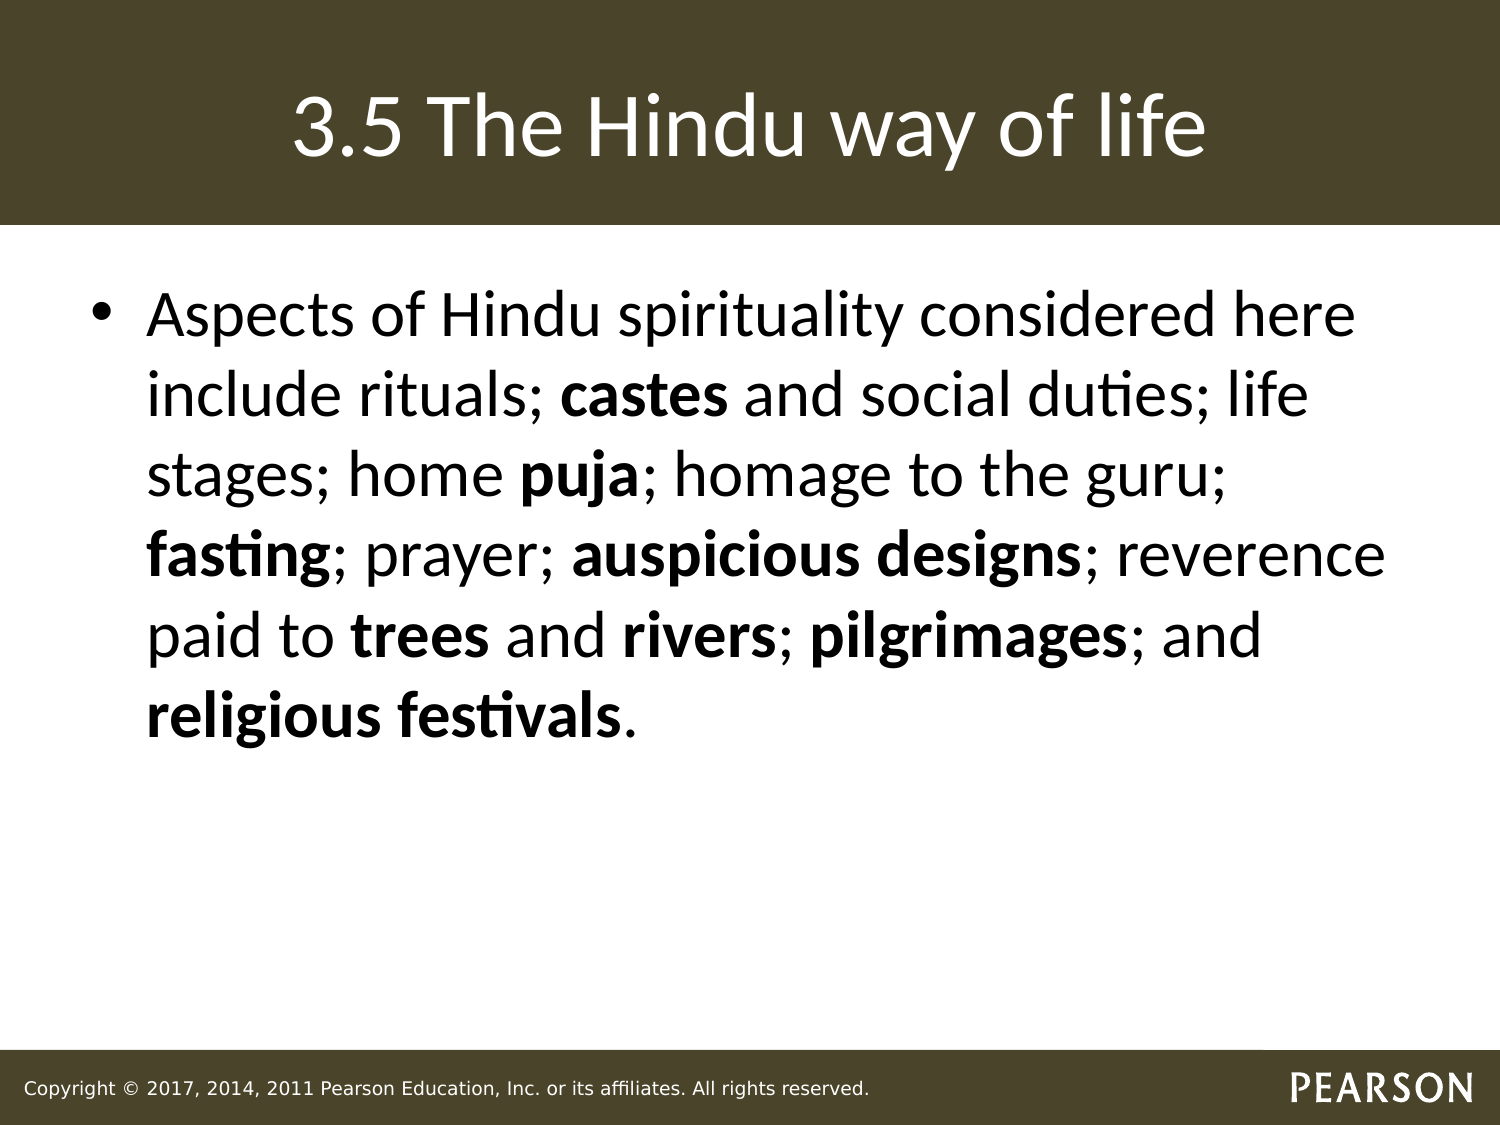

# 3.5 The Hindu way of life
Aspects of Hindu spirituality considered here include rituals; castes and social duties; life stages; home puja; homage to the guru; fasting; prayer; auspicious designs; reverence paid to trees and rivers; pilgrimages; and religious festivals.